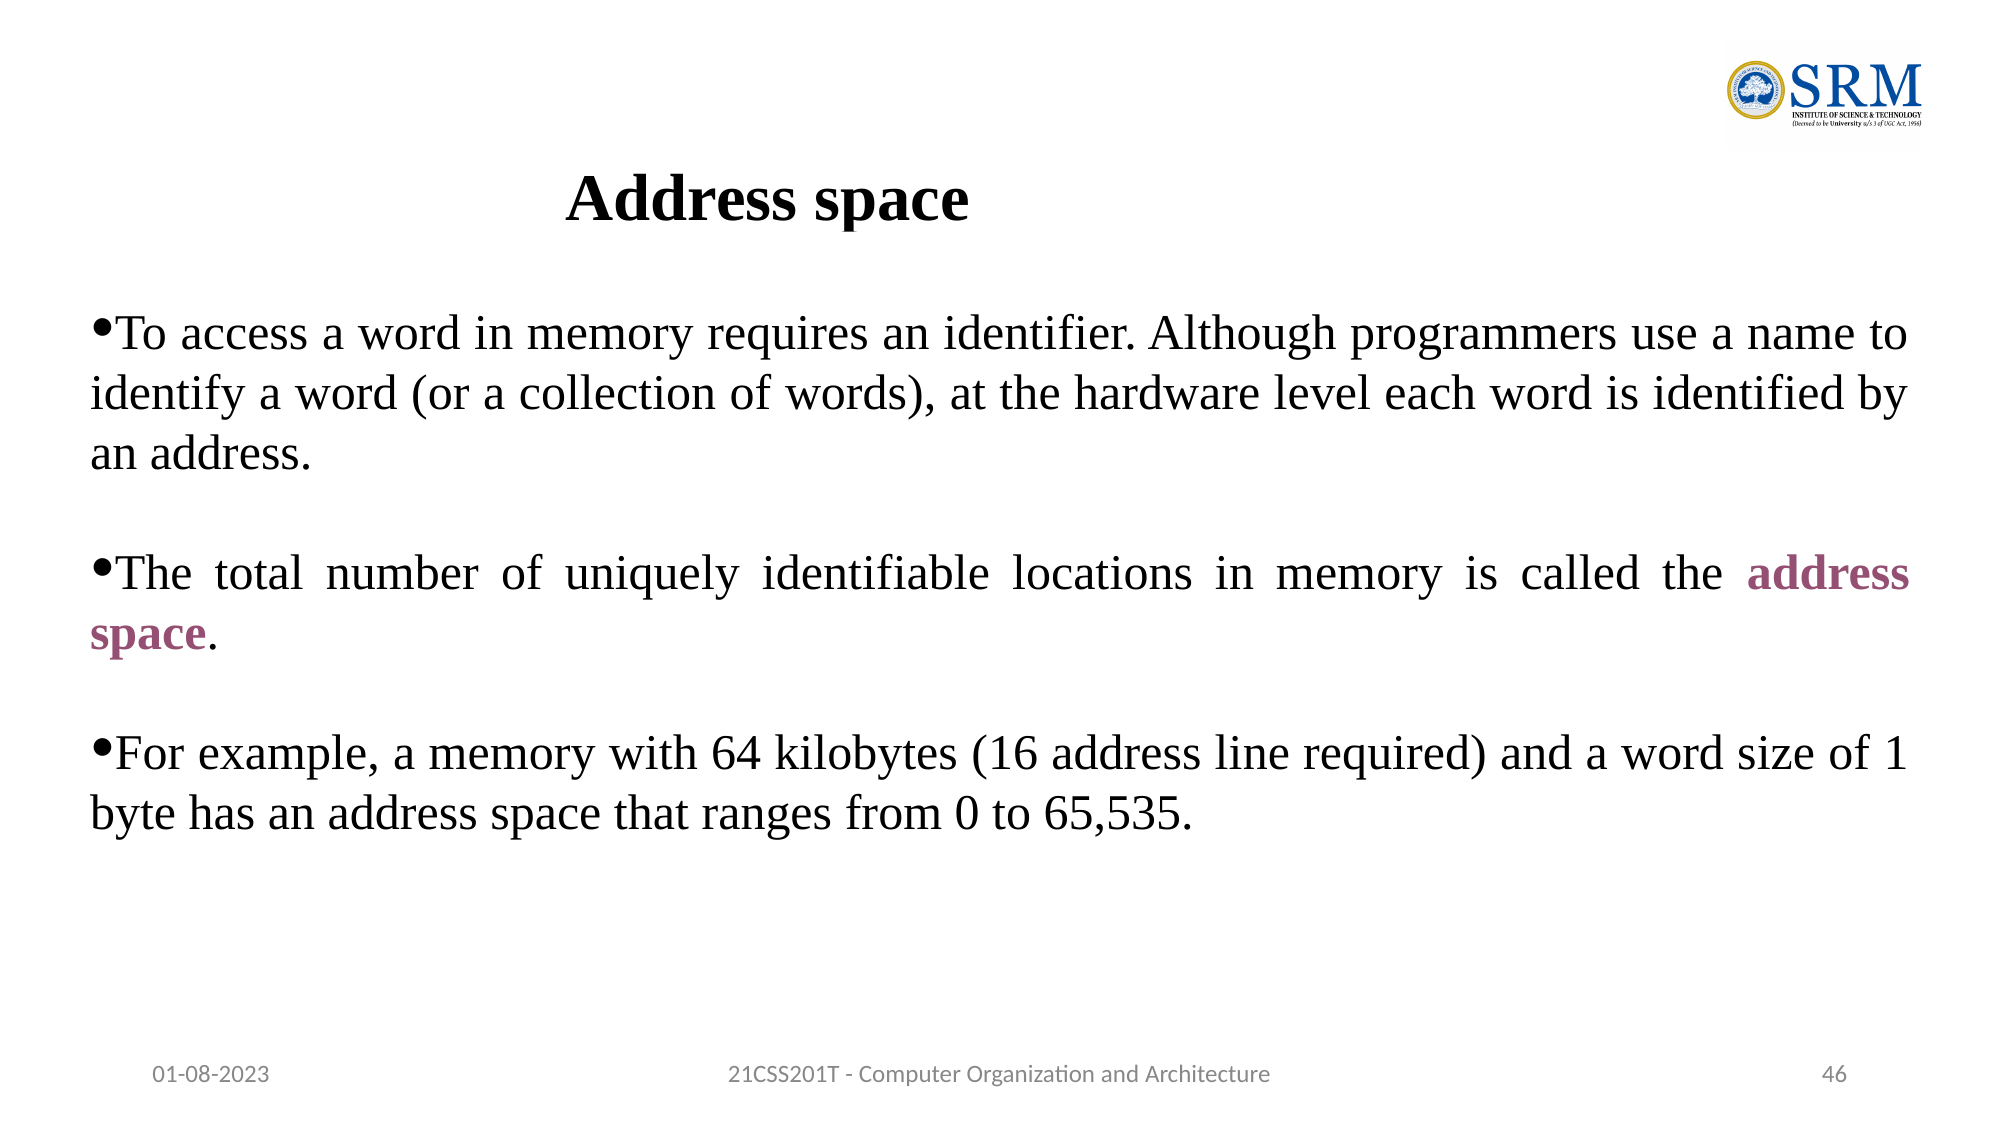

Address space

To access a word in memory requires an identifier. Although programmers use a name to identify a word (or a collection of words), at the hardware level each word is identified by an address.

The total number of uniquely identifiable locations in memory is called the address space.

For example, a memory with 64 kilobytes (16 address line required) and a word size of 1 byte has an address space that ranges from 0 to 65,535.
01-08-2023
21CSS201T - Computer Organization and Architecture
46